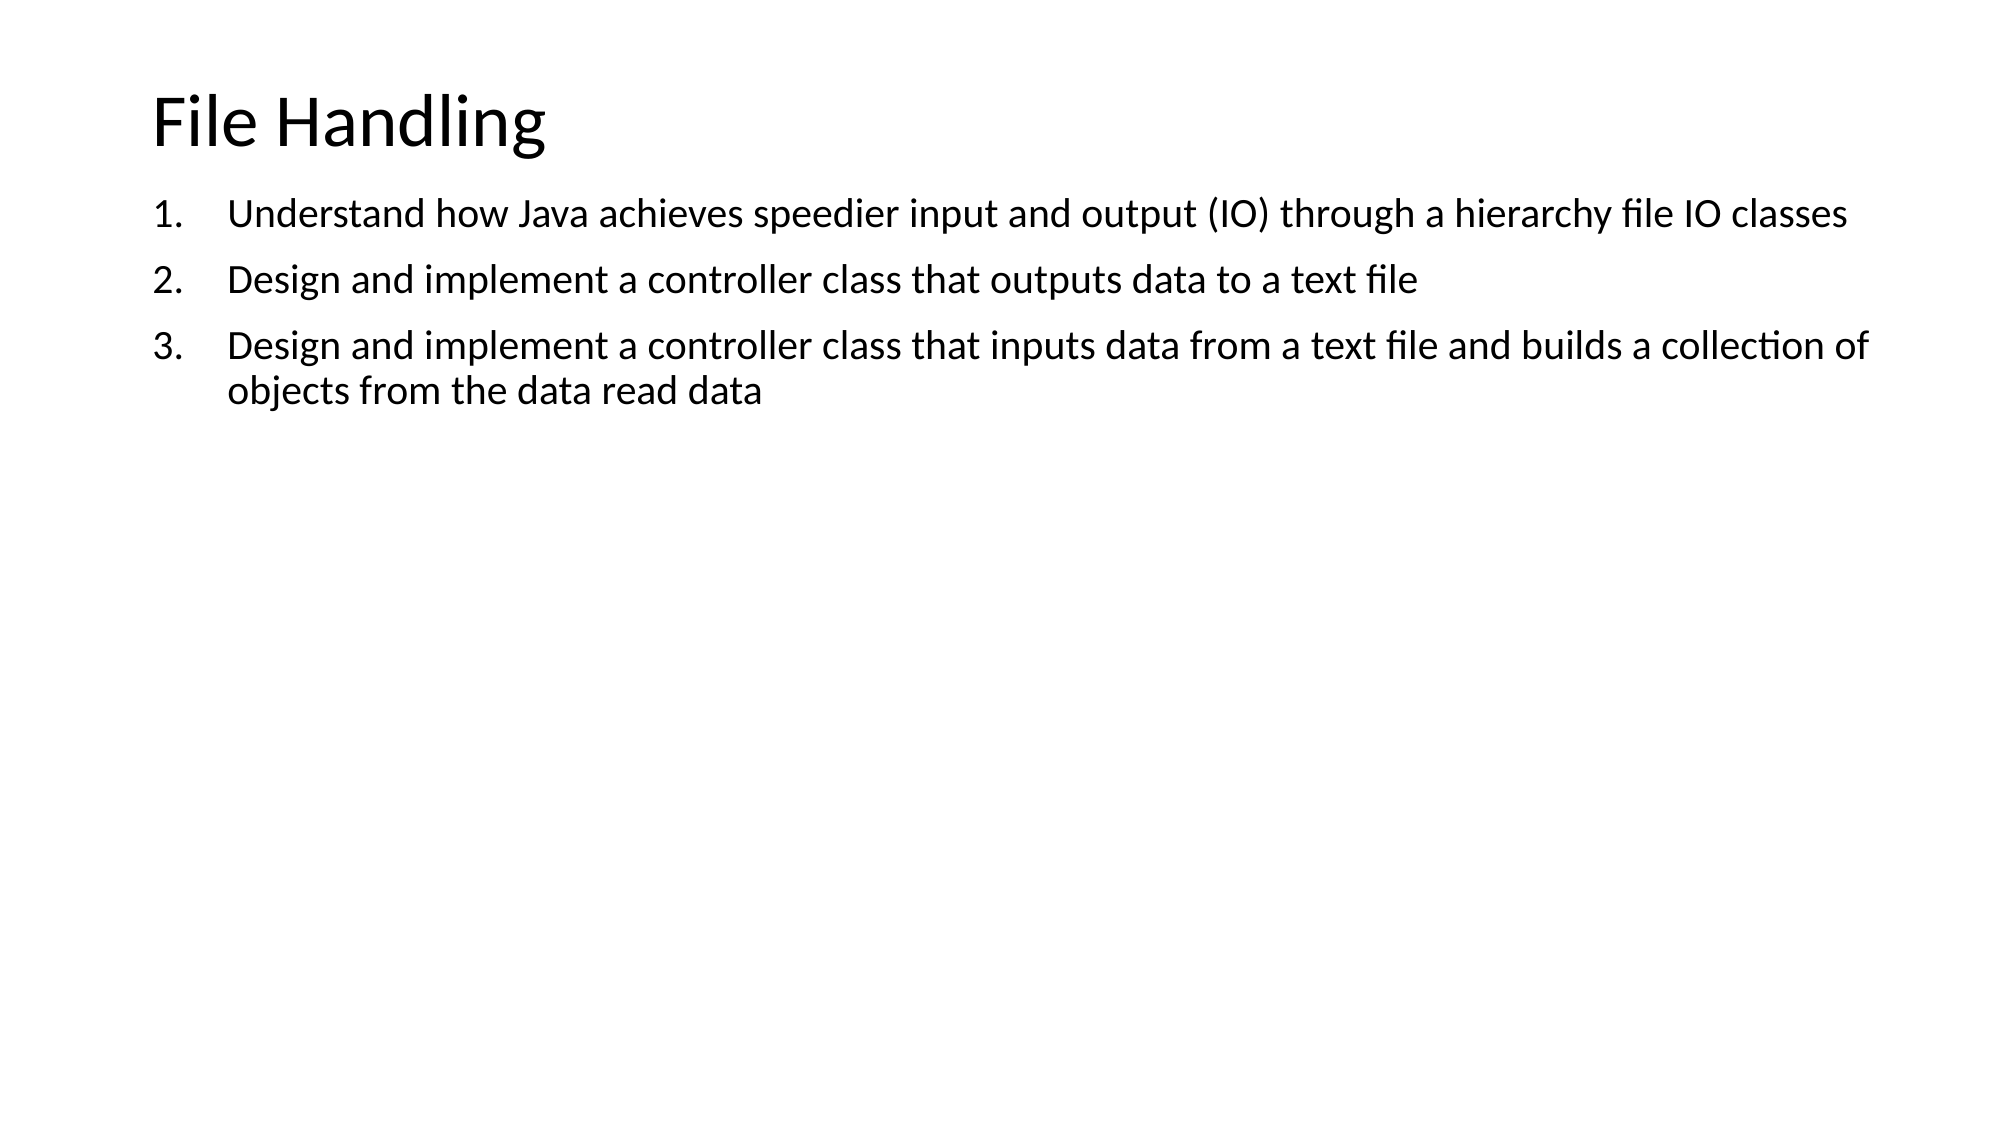

# File Handling
Understand how Java achieves speedier input and output (IO) through a hierarchy file IO classes
Design and implement a controller class that outputs data to a text file
Design and implement a controller class that inputs data from a text file and builds a collection of objects from the data read data